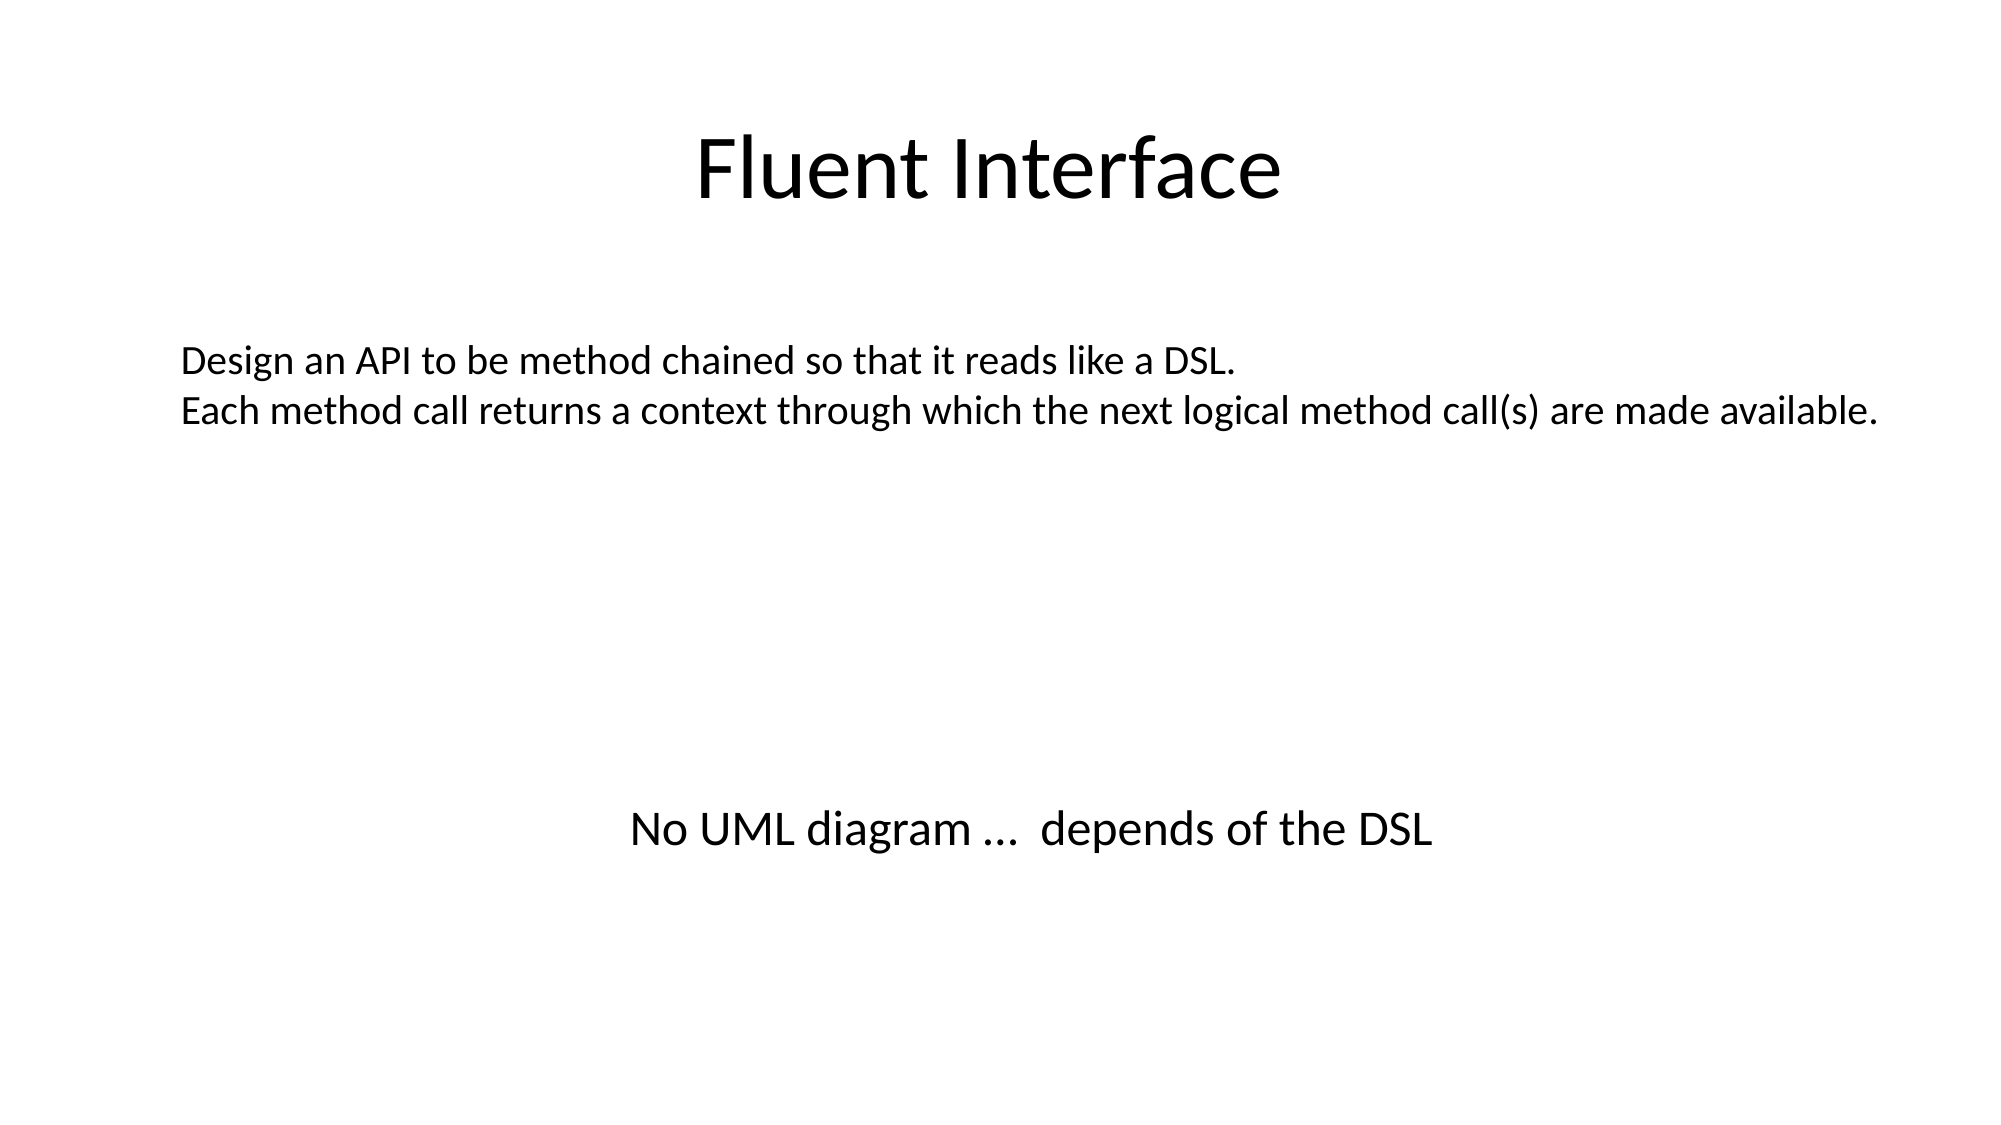

# Fluent Interface
Design an API to be method chained so that it reads like a DSL.
Each method call returns a context through which the next logical method call(s) are made available.
No UML diagram …  depends of the DSL